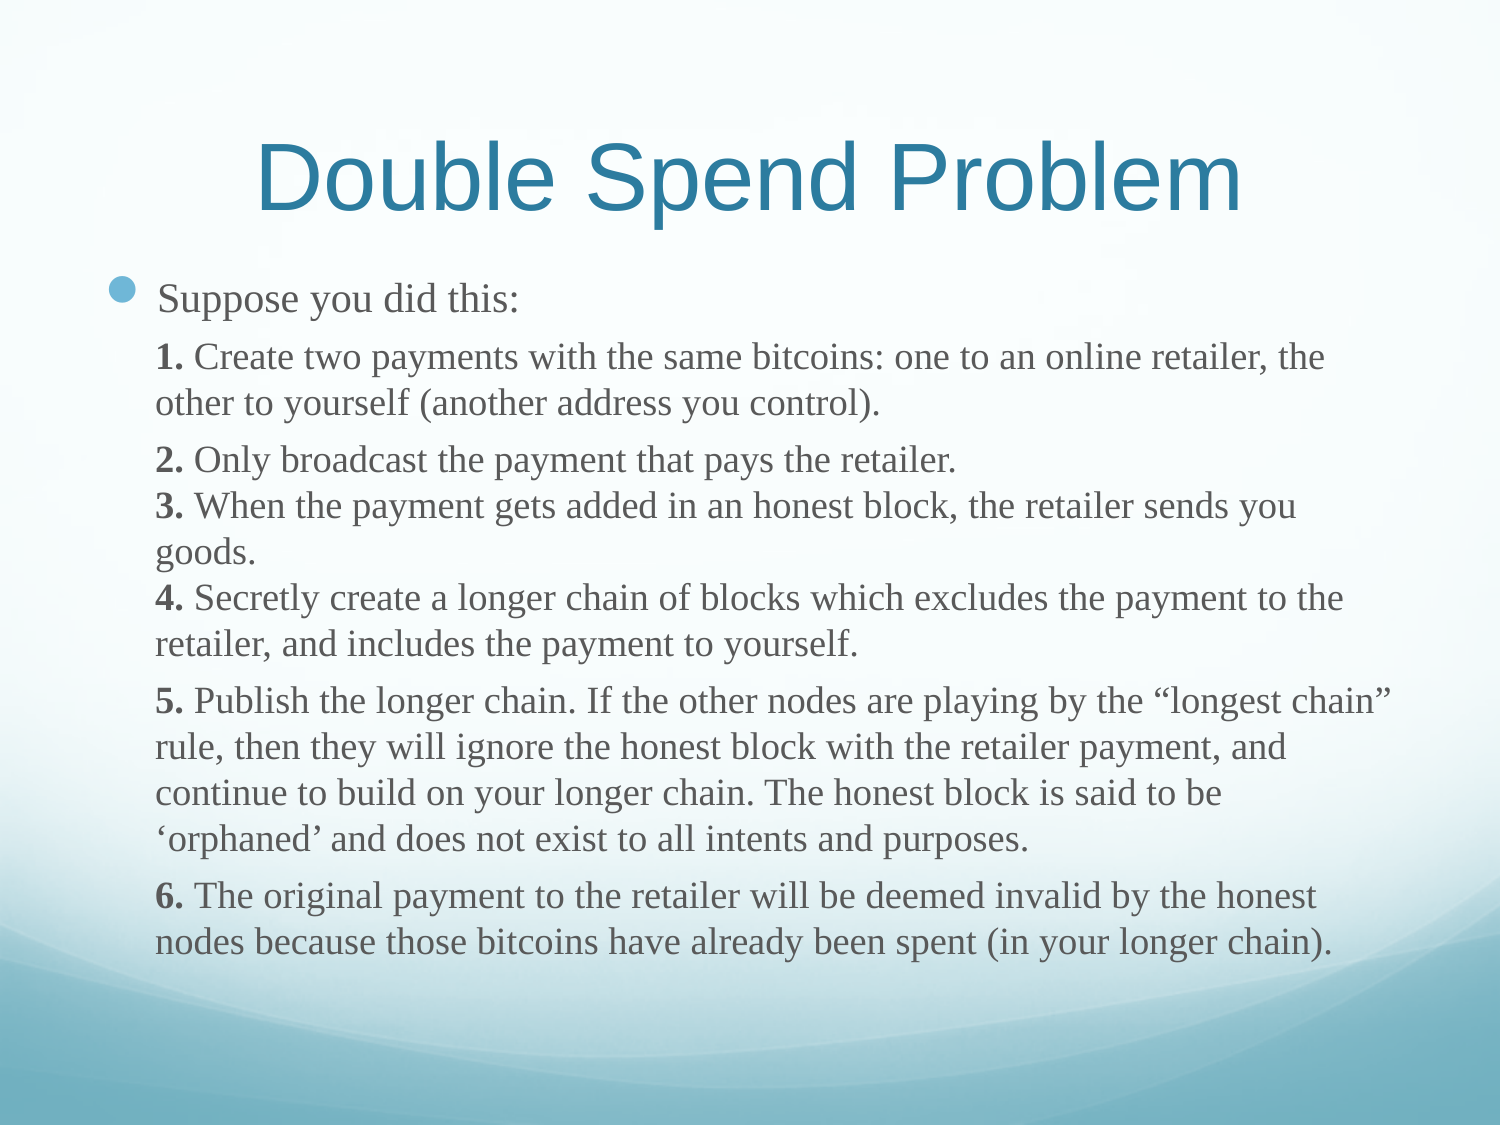

# Double Spend Problem
Suppose you did this:
1. Create two payments with the same bitcoins: one to an online retailer, the other to yourself (another address you control).
2. Only broadcast the payment that pays the retailer.
3. When the payment gets added in an honest block, the retailer sends you goods.
4. Secretly create a longer chain of blocks which excludes the payment to the retailer, and includes the payment to yourself.
5. Publish the longer chain. If the other nodes are playing by the “longest chain” rule, then they will ignore the honest block with the retailer payment, and continue to build on your longer chain. The honest block is said to be ‘orphaned’ and does not exist to all intents and purposes.
6. The original payment to the retailer will be deemed invalid by the honest nodes because those bitcoins have already been spent (in your longer chain).